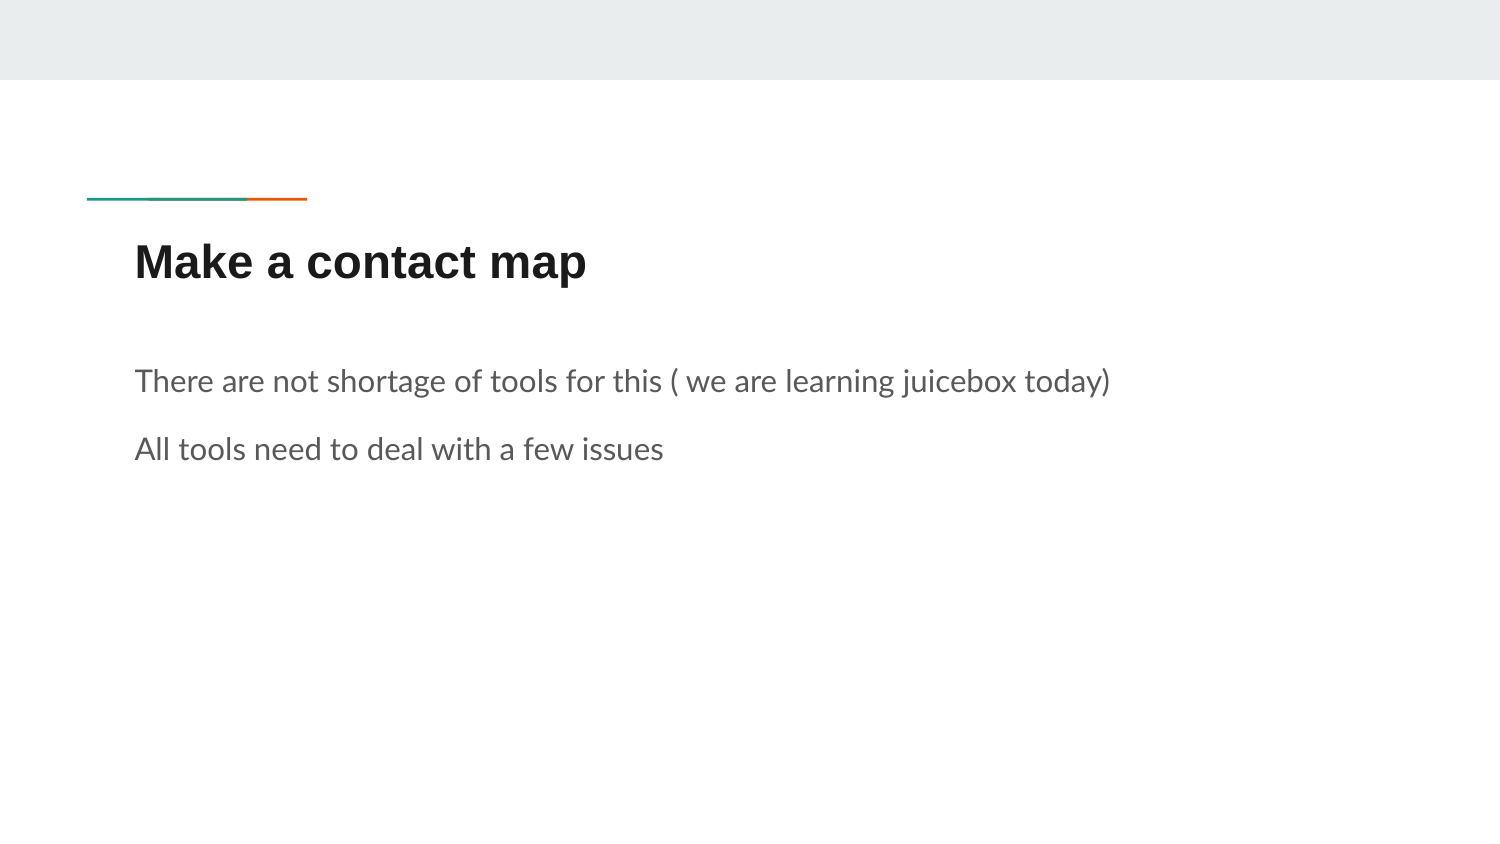

# Make a contact map
There are not shortage of tools for this ( we are learning juicebox today)
All tools need to deal with a few issues